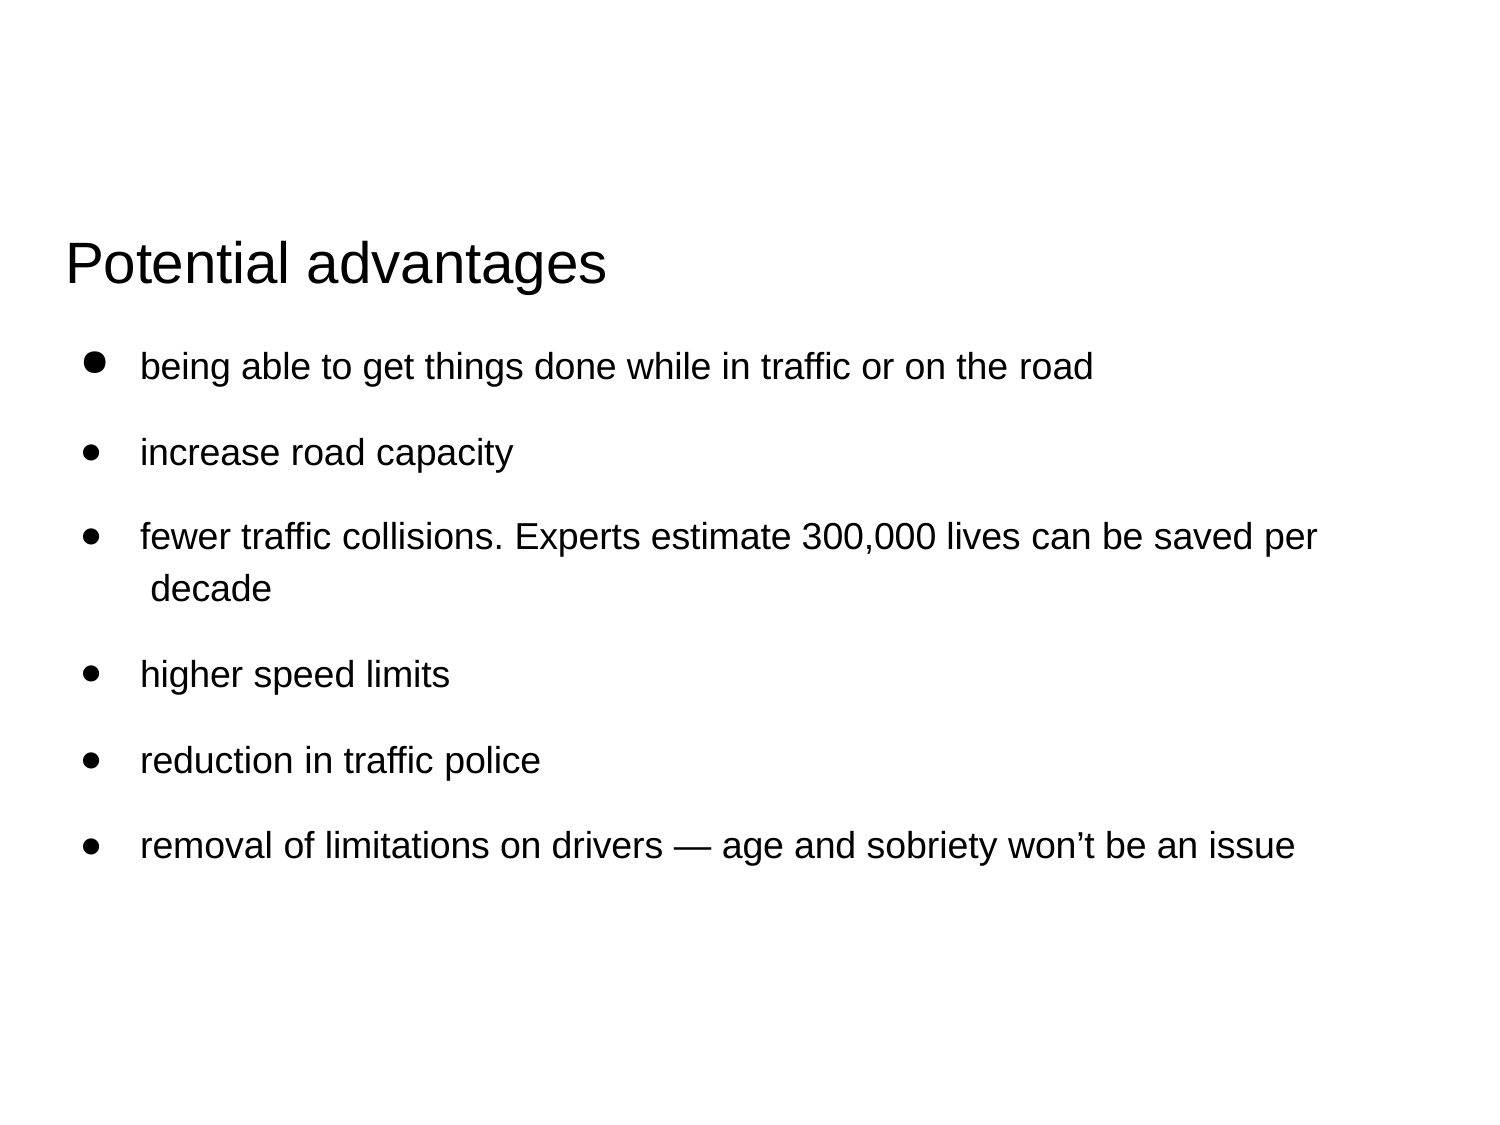

# Potential advantages
being able to get things done while in traffic or on the road

increase road capacity
fewer traffic collisions. Experts estimate 300,000 lives can be saved per  decade

higher speed limits

reduction in traffic police

removal of limitations on drivers — age and sobriety won’t be an issue